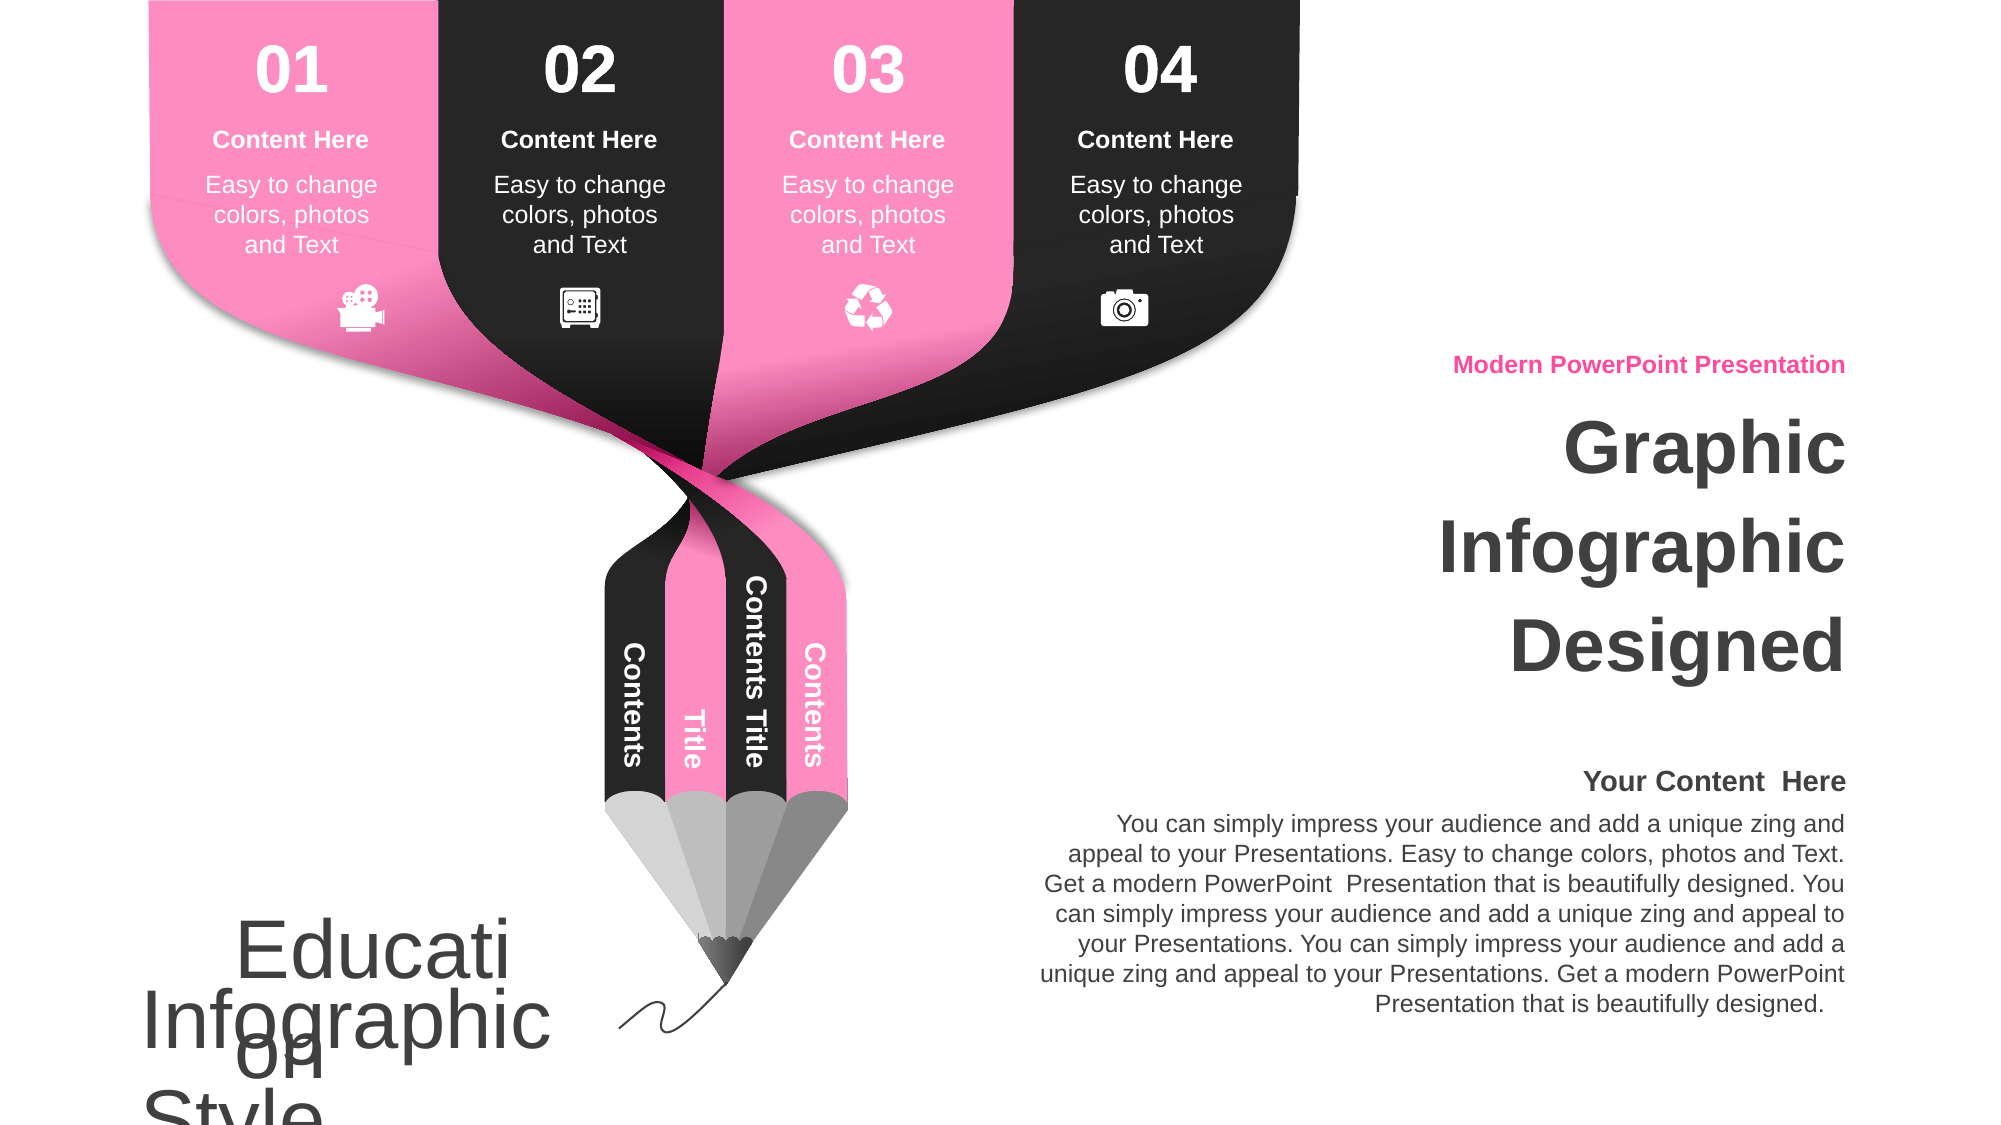

01
02
03
04
Content Here
Easy to change colors, photos and Text
Content Here
Easy to change colors, photos and Text
Content Here
Easy to change colors, photos and Text
Content Here
Easy to change colors, photos and Text

Modern PowerPoint Presentation
Graphic Infographic Designed

Contents Title
Contents
Title
Contents
Your Content  Here
You can simply impress your audience and add a unique zing and appeal to your Presentations. Easy to change colors, photos and Text. Get a modern PowerPoint  Presentation that is beautifully designed. You can simply impress your audience and add a unique zing and appeal to your Presentations. You can simply impress your audience and add a unique zing and appeal to your Presentations. Get a modern PowerPoint  Presentation that is beautifully designed.
Education
Infographic Style